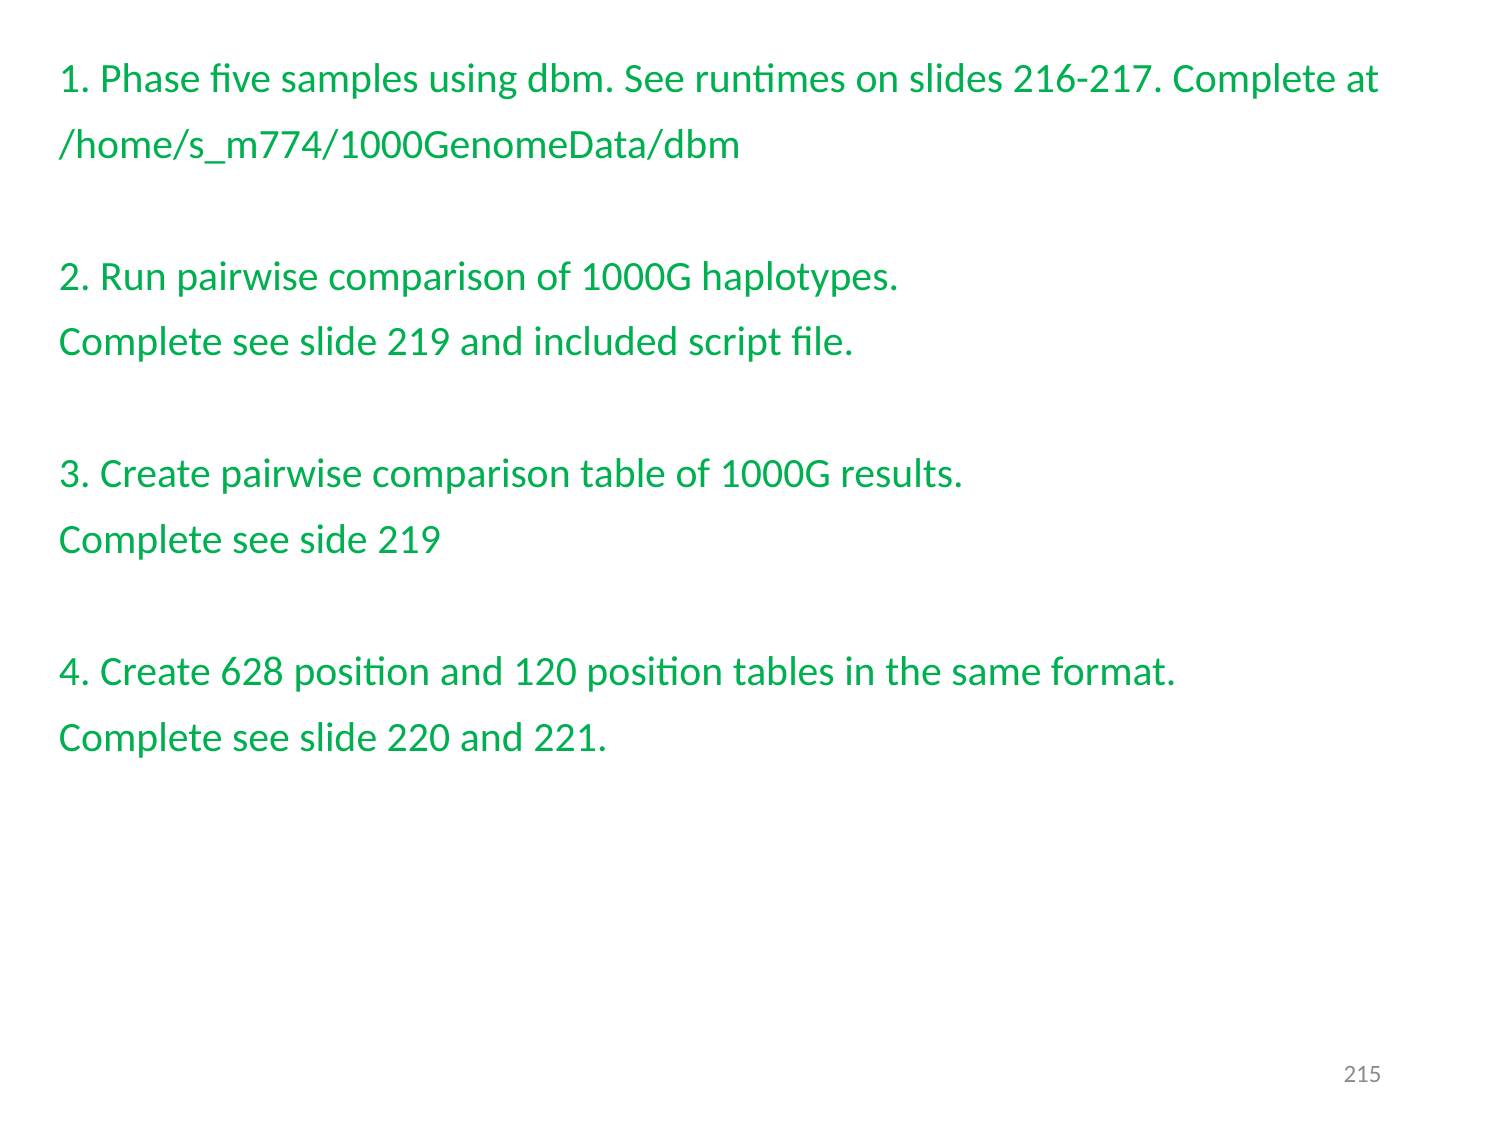

1. Phase five samples using dbm. See runtimes on slides 216-217. Complete at
/home/s_m774/1000GenomeData/dbm

2. Run pairwise comparison of 1000G haplotypes.
Complete see slide 219 and included script file.

3. Create pairwise comparison table of 1000G results.
Complete see side 219

4. Create 628 position and 120 position tables in the same format.
Complete see slide 220 and 221.

215